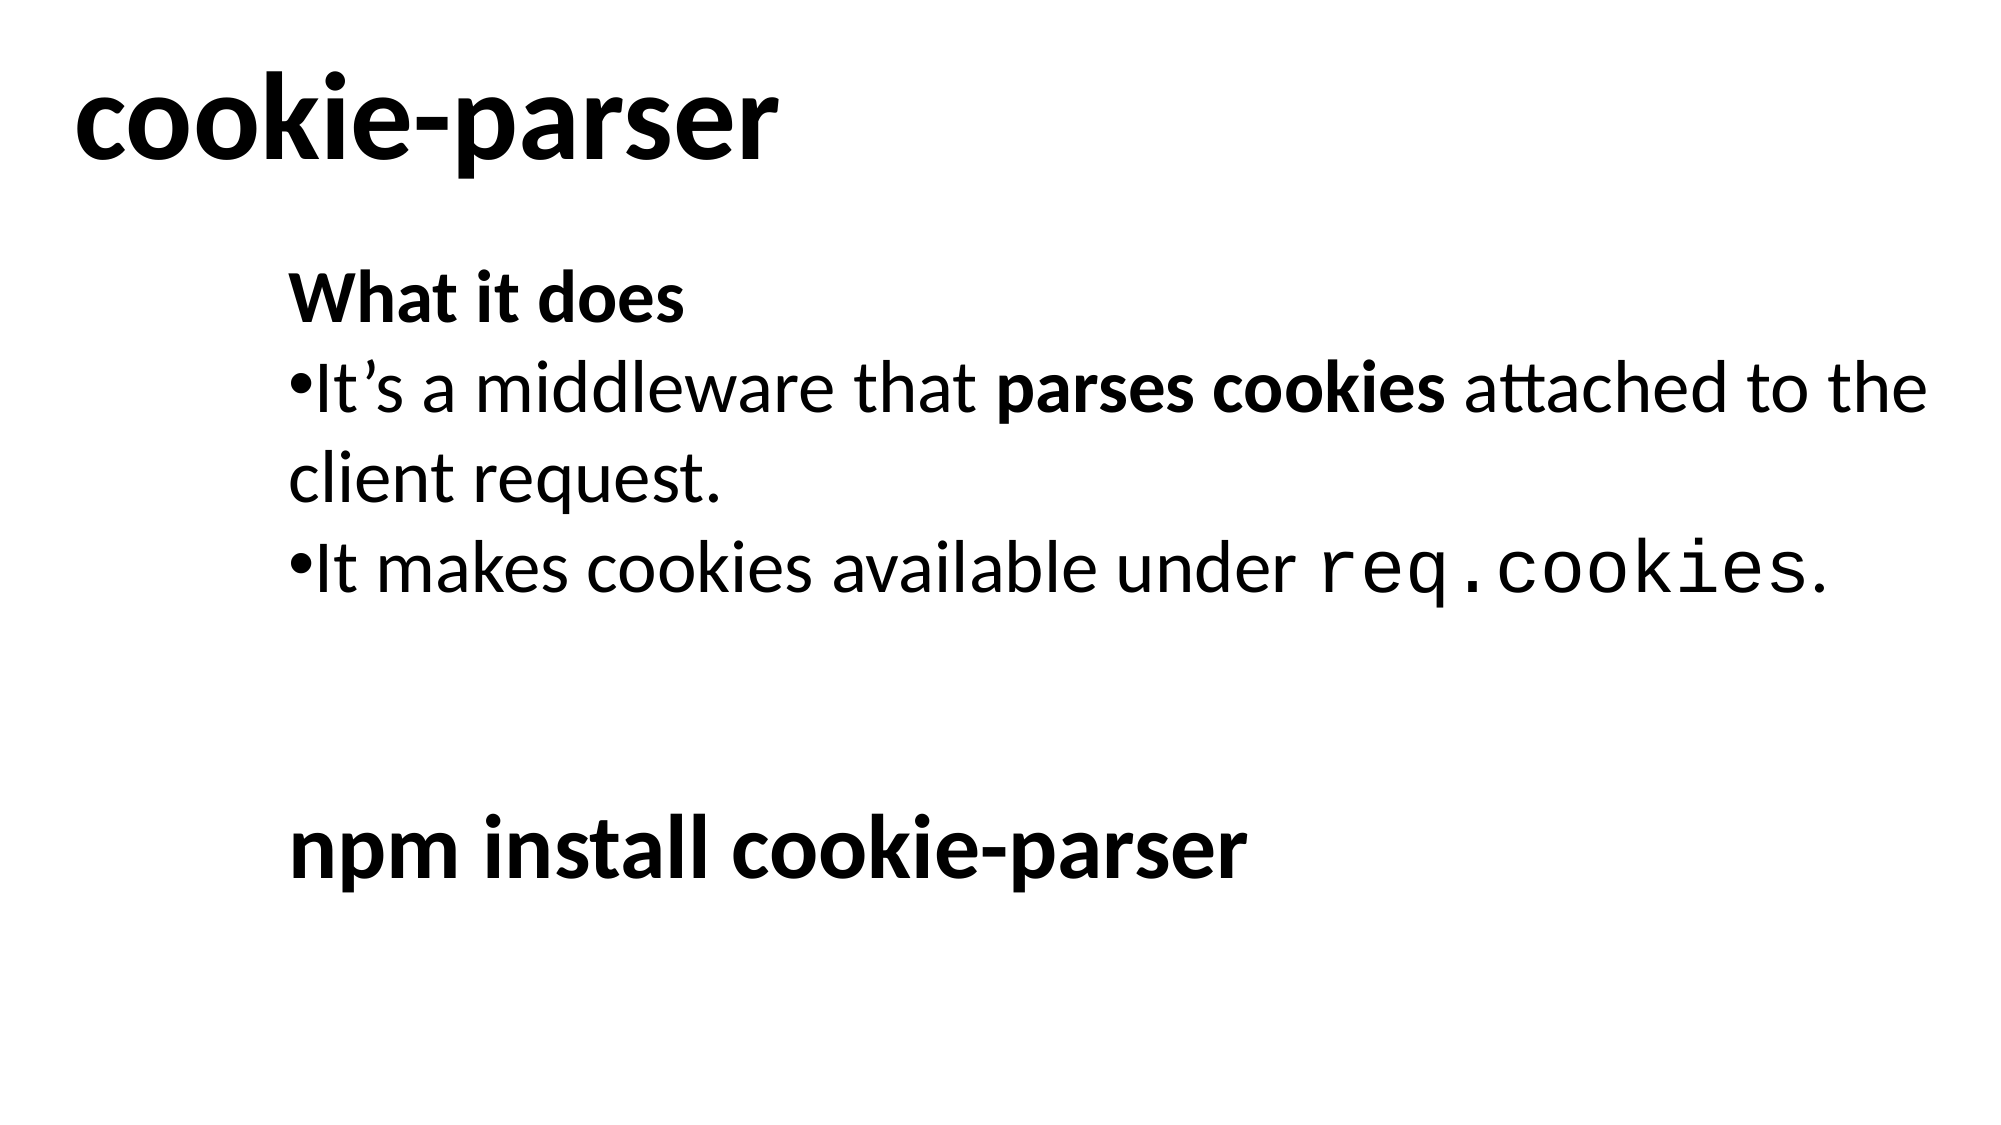

cookie-parser
What it does
It’s a middleware that parses cookies attached to the client request.
It makes cookies available under req.cookies.
npm install cookie-parser